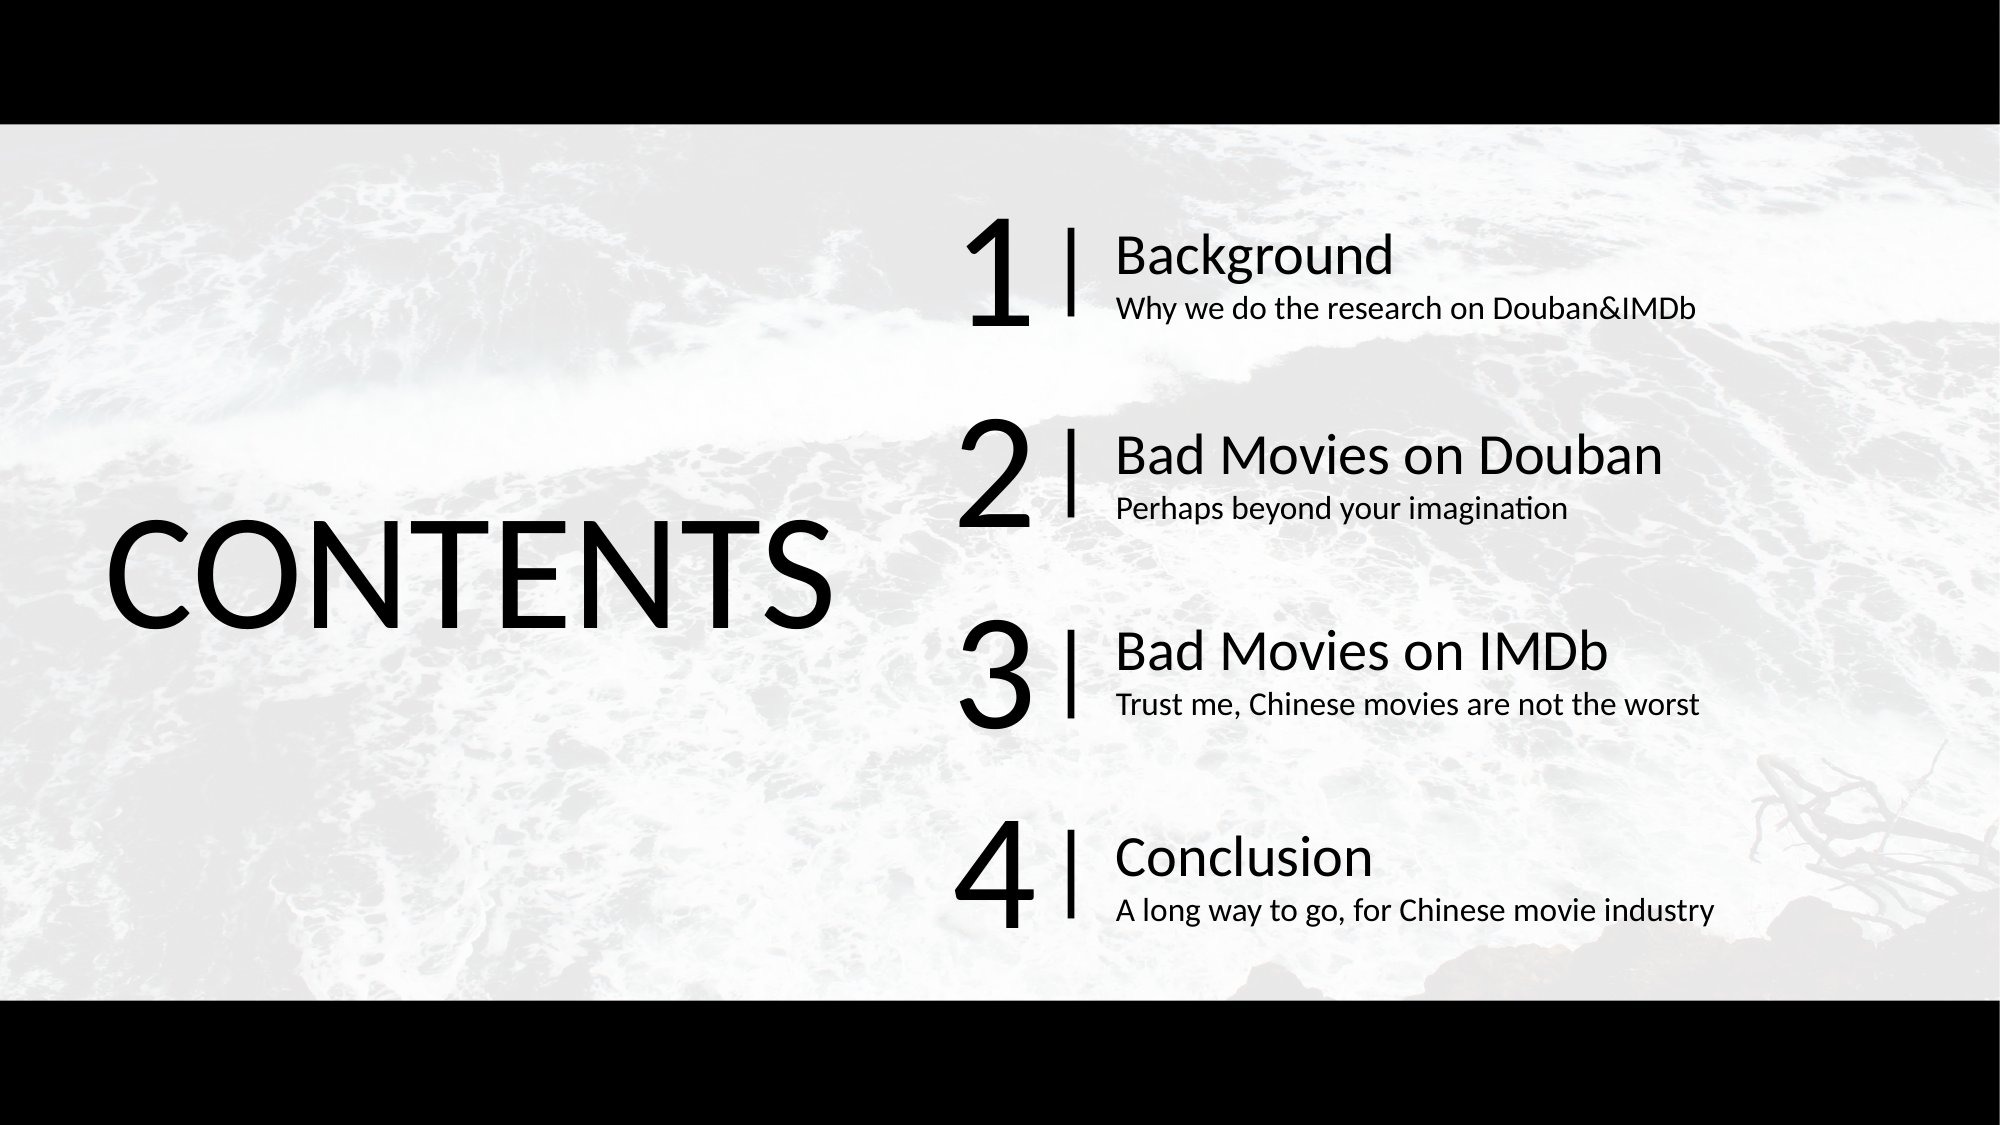

1
|
Background
Why we do the research on Douban&IMDb
2
|
Bad Movies on Douban
Perhaps beyond your imagination

CONTENTS
3
|
Bad Movies on IMDb
Trust me, Chinese movies are not the worst
4
|
Conclusion
A long way to go, for Chinese movie industry